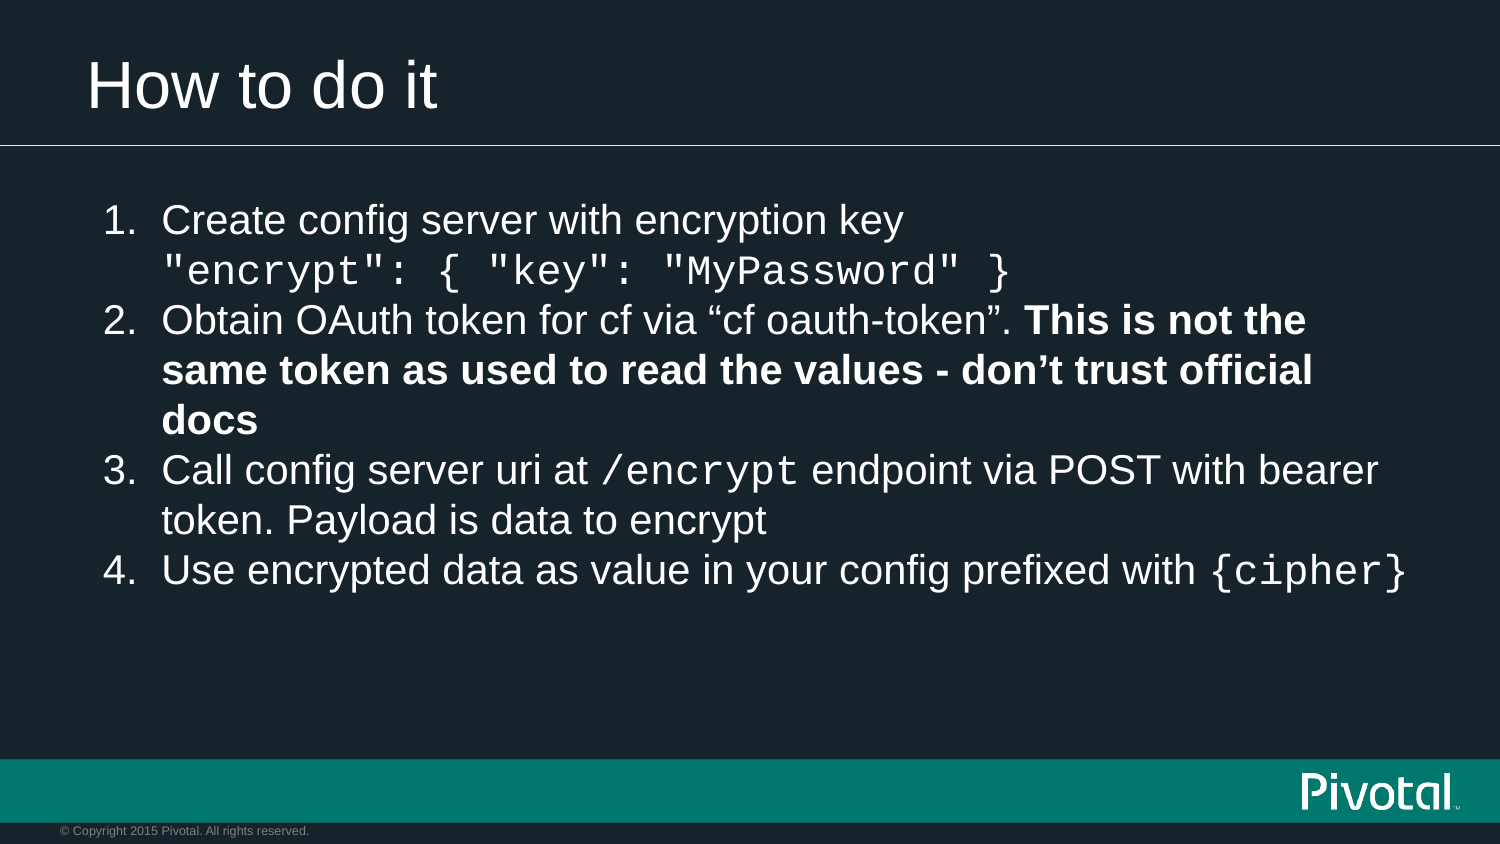

# How to do it
Create config server with encryption key
"encrypt": { "key": "MyPassword" }
Obtain OAuth token for cf via “cf oauth-token”. This is not the same token as used to read the values - don’t trust official docs
Call config server uri at /encrypt endpoint via POST with bearer token. Payload is data to encrypt
Use encrypted data as value in your config prefixed with {cipher}